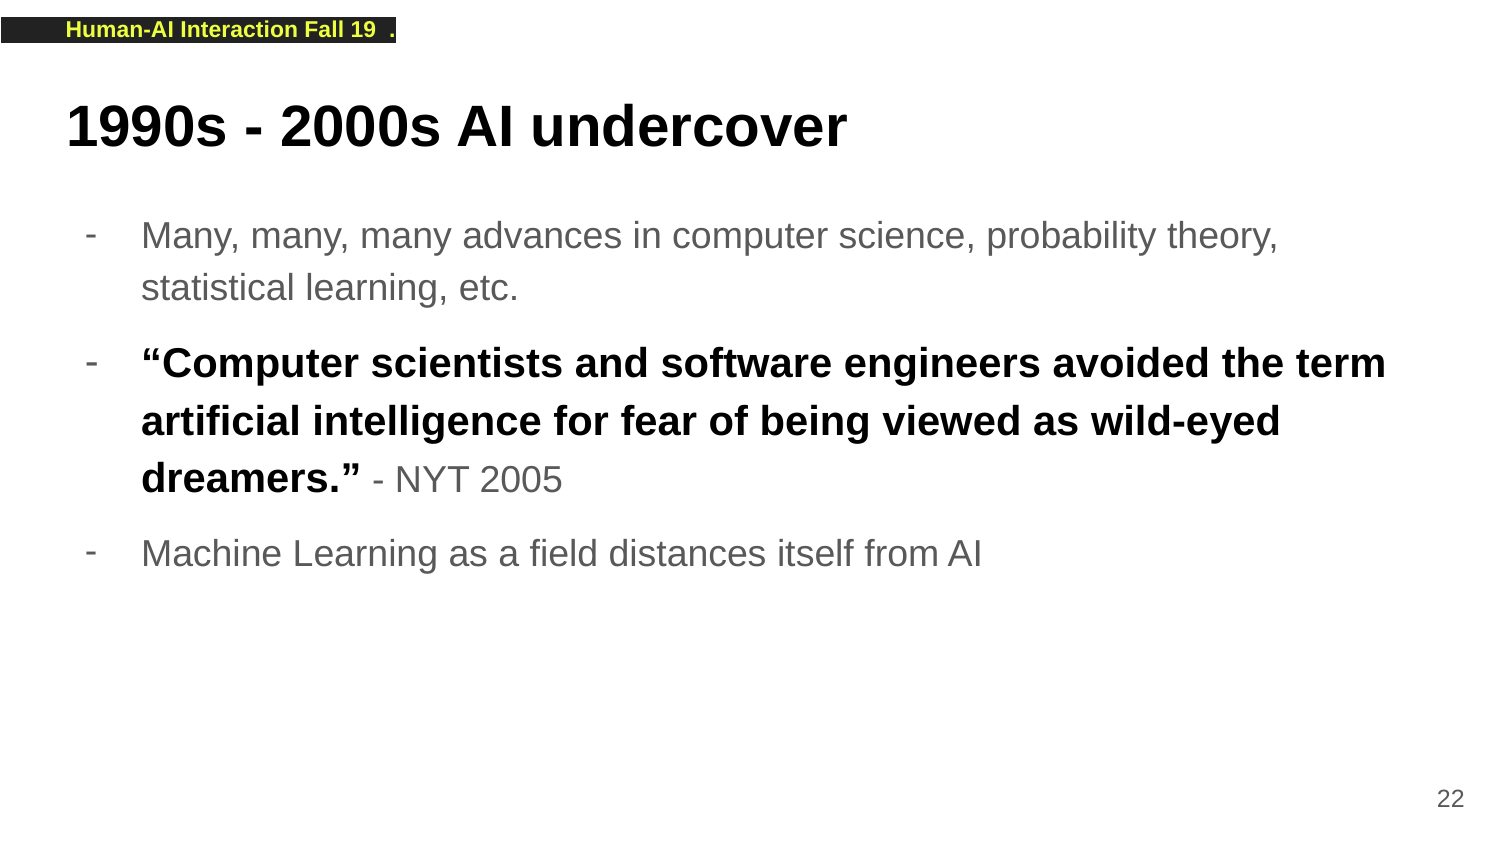

# 1990s - 2000s AI undercover
Many, many, many advances in computer science, probability theory, statistical learning, etc.
“Computer scientists and software engineers avoided the term artificial intelligence for fear of being viewed as wild-eyed dreamers.” - NYT 2005
Machine Learning as a field distances itself from AI
22